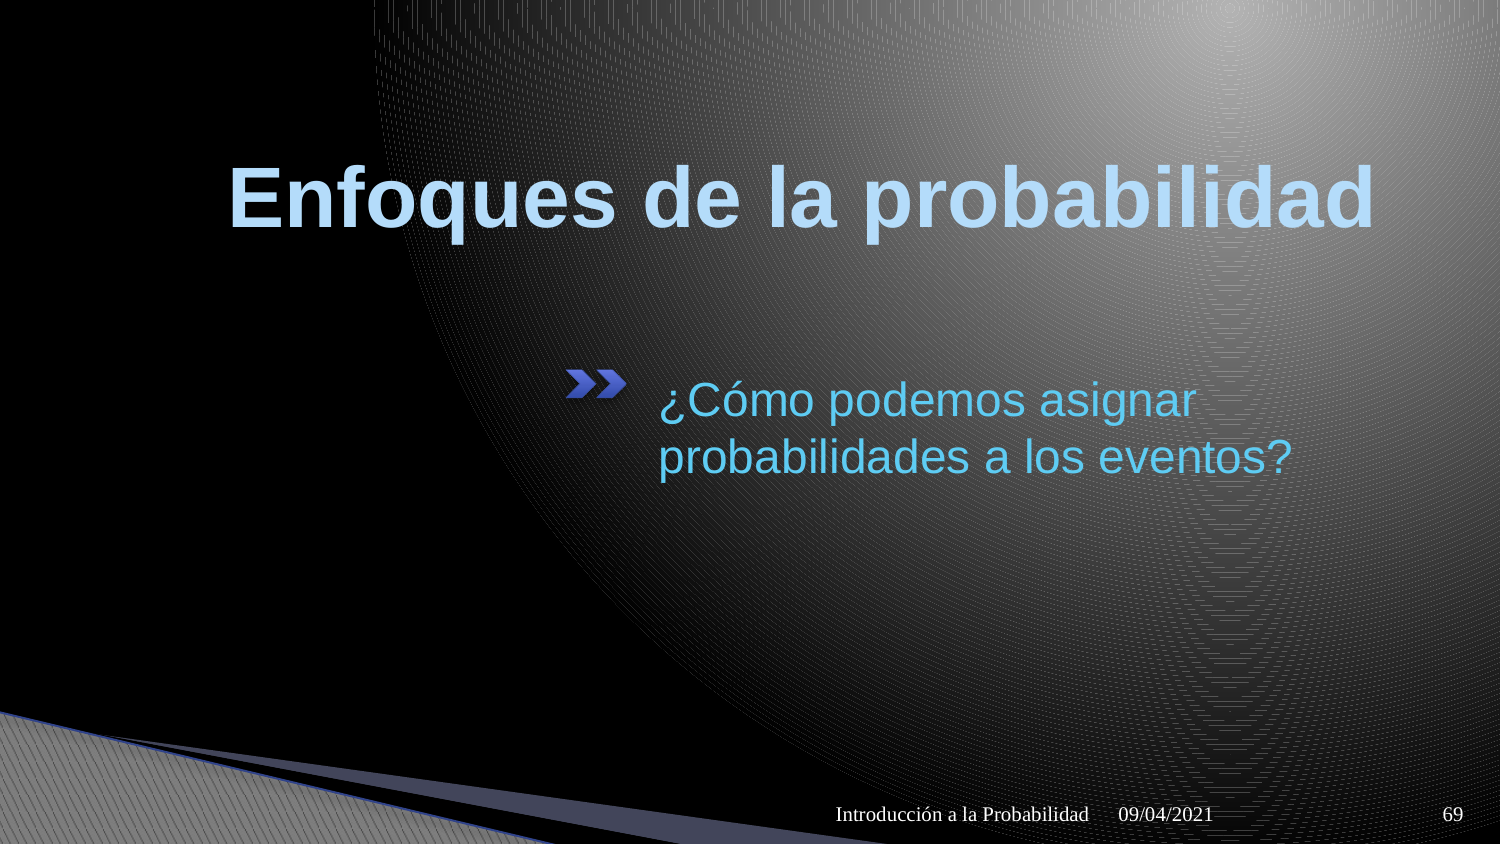

# Enfoques de la probabilidad
¿Cómo podemos asignar probabilidades a los eventos?

Introducción a la Probabilidad
09/04/2021
69